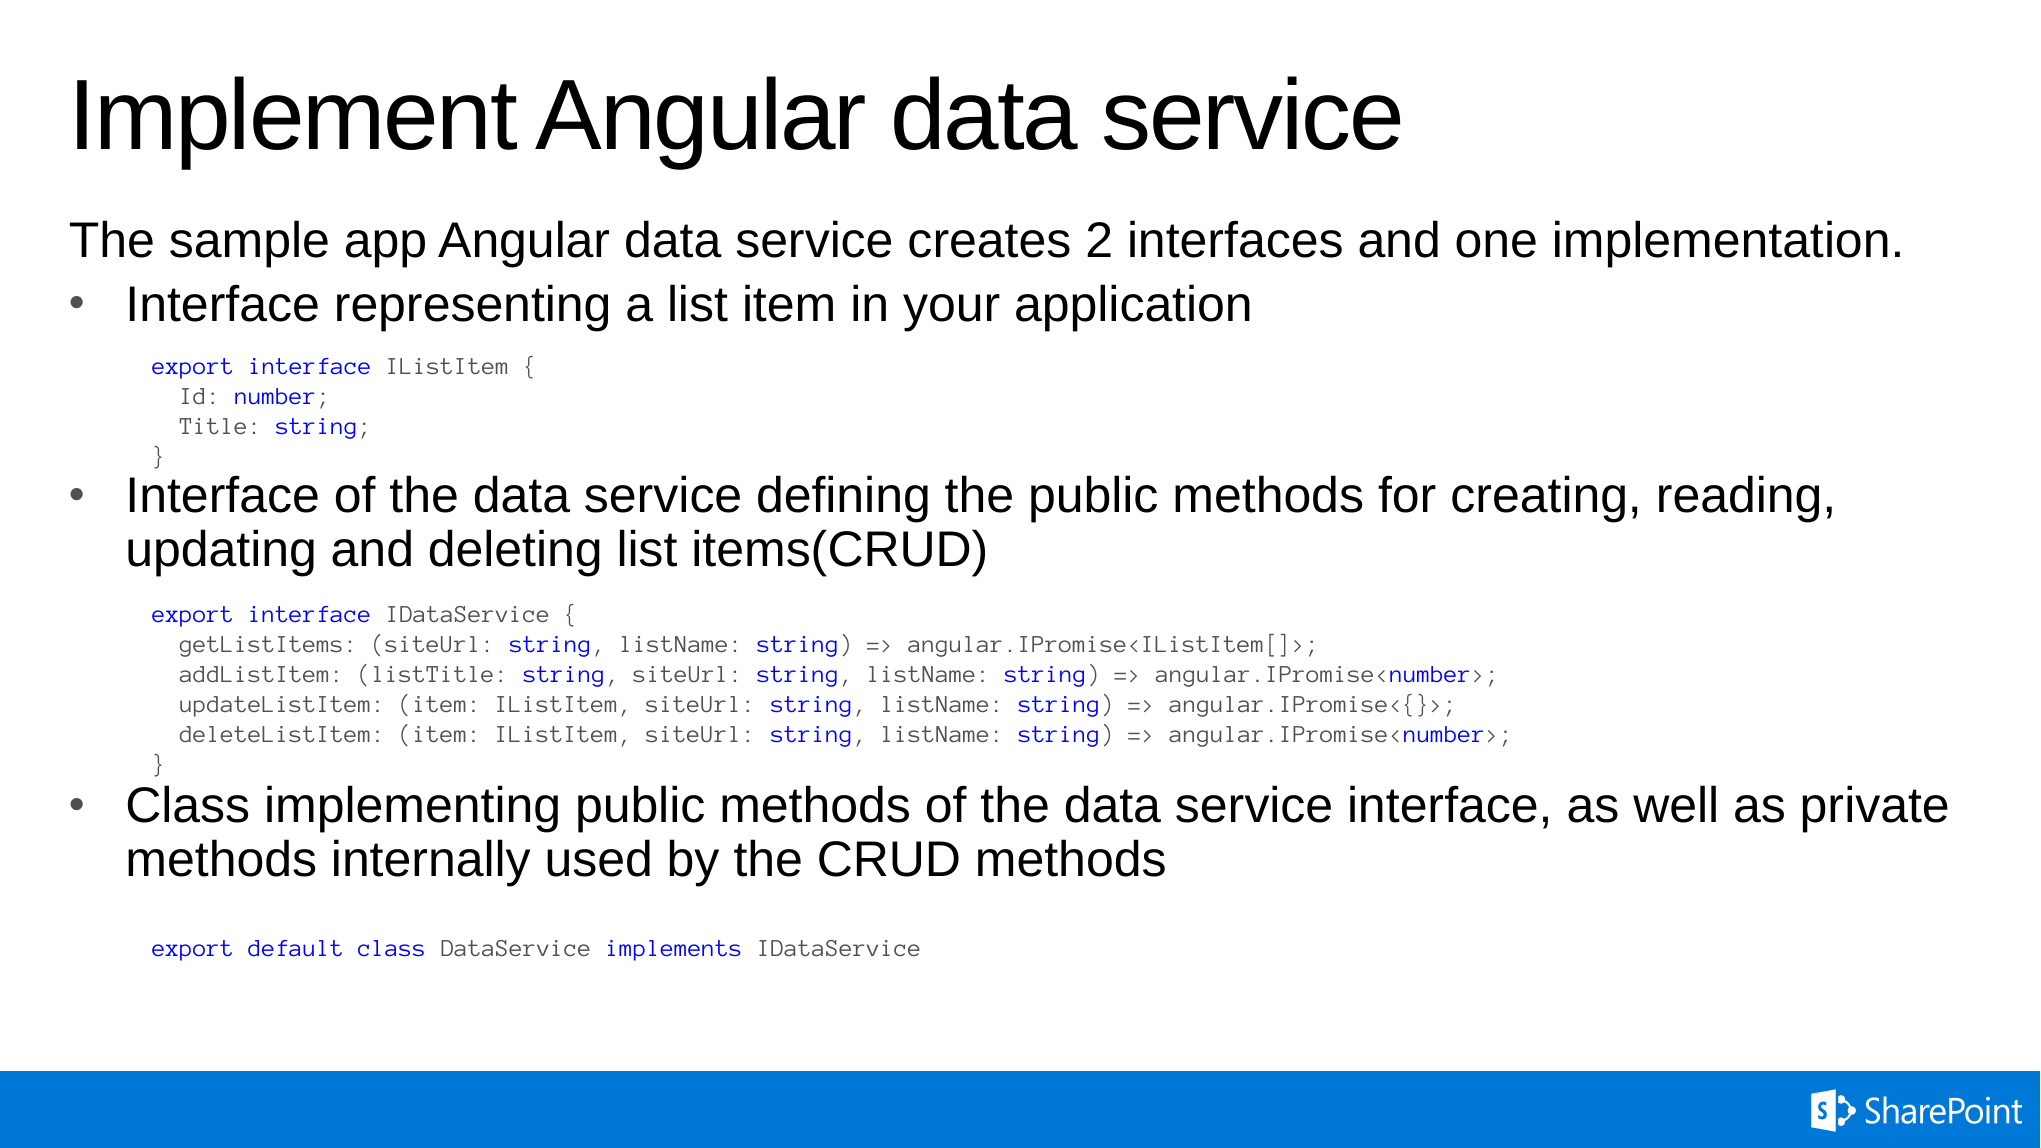

# Implement Angular data service
The sample app Angular data service creates 2 interfaces and one implementation.
Interface representing a list item in your application

Interface of the data service defining the public methods for creating, reading, updating and deleting list items(CRUD)

Class implementing public methods of the data service interface, as well as private methods internally used by the CRUD methods
export interface IListItem {
  Id: number;
  Title: string;
}
export interface IDataService {
  getListItems: (siteUrl: string, listName: string) => angular.IPromise<IListItem[]>;
  addListItem: (listTitle: string, siteUrl: string, listName: string) => angular.IPromise<number>;
  updateListItem: (item: IListItem, siteUrl: string, listName: string) => angular.IPromise<{}>;
  deleteListItem: (item: IListItem, siteUrl: string, listName: string) => angular.IPromise<number>;
}
export default class DataService implements IDataService